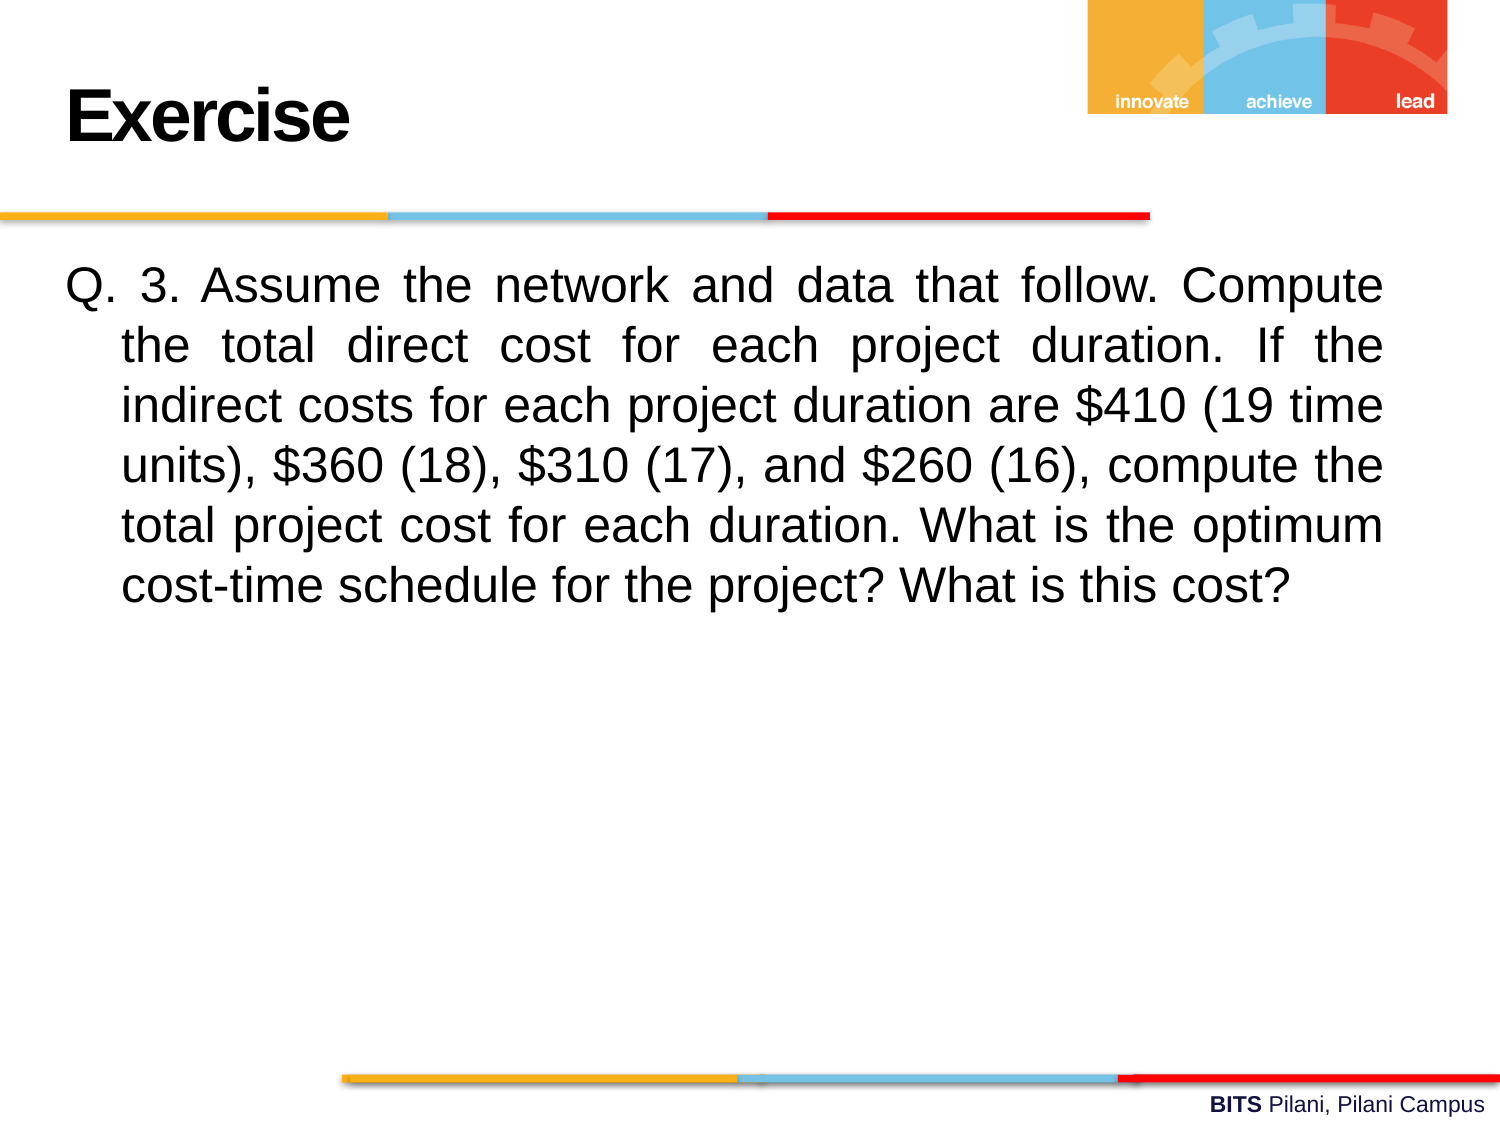

Exercise
Q. 3. Assume the network and data that follow. Compute the total direct cost for each project duration. If the indirect costs for each project duration are $410 (19 time units), $360 (18), $310 (17), and $260 (16), compute the total project cost for each duration. What is the optimum cost-time schedule for the project? What is this cost?